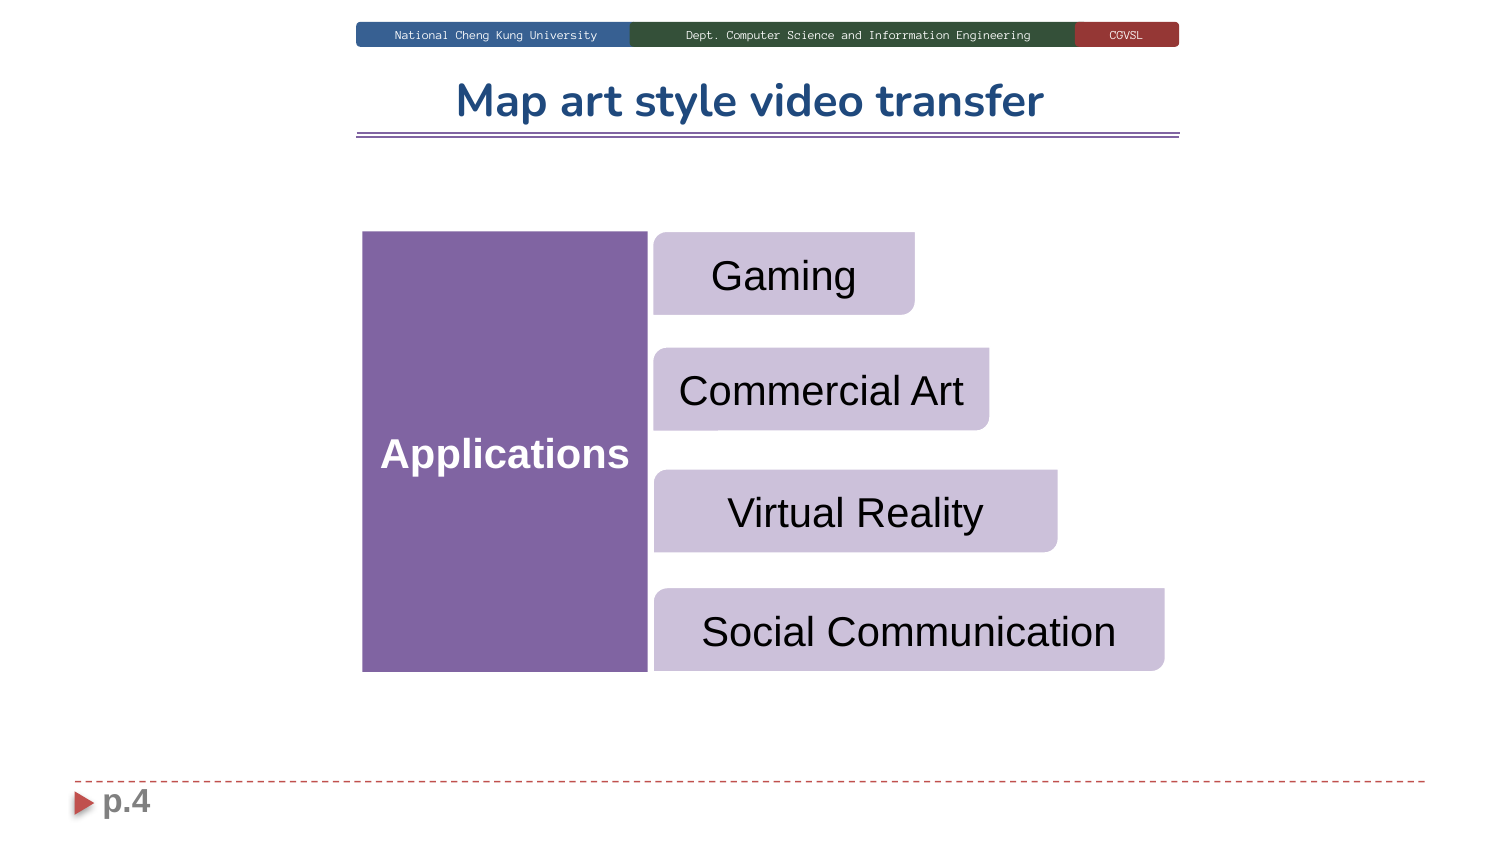

# Map art style video transfer
Applications
Gaming
Commercial Art
Virtual Reality
Social Communication
p.4